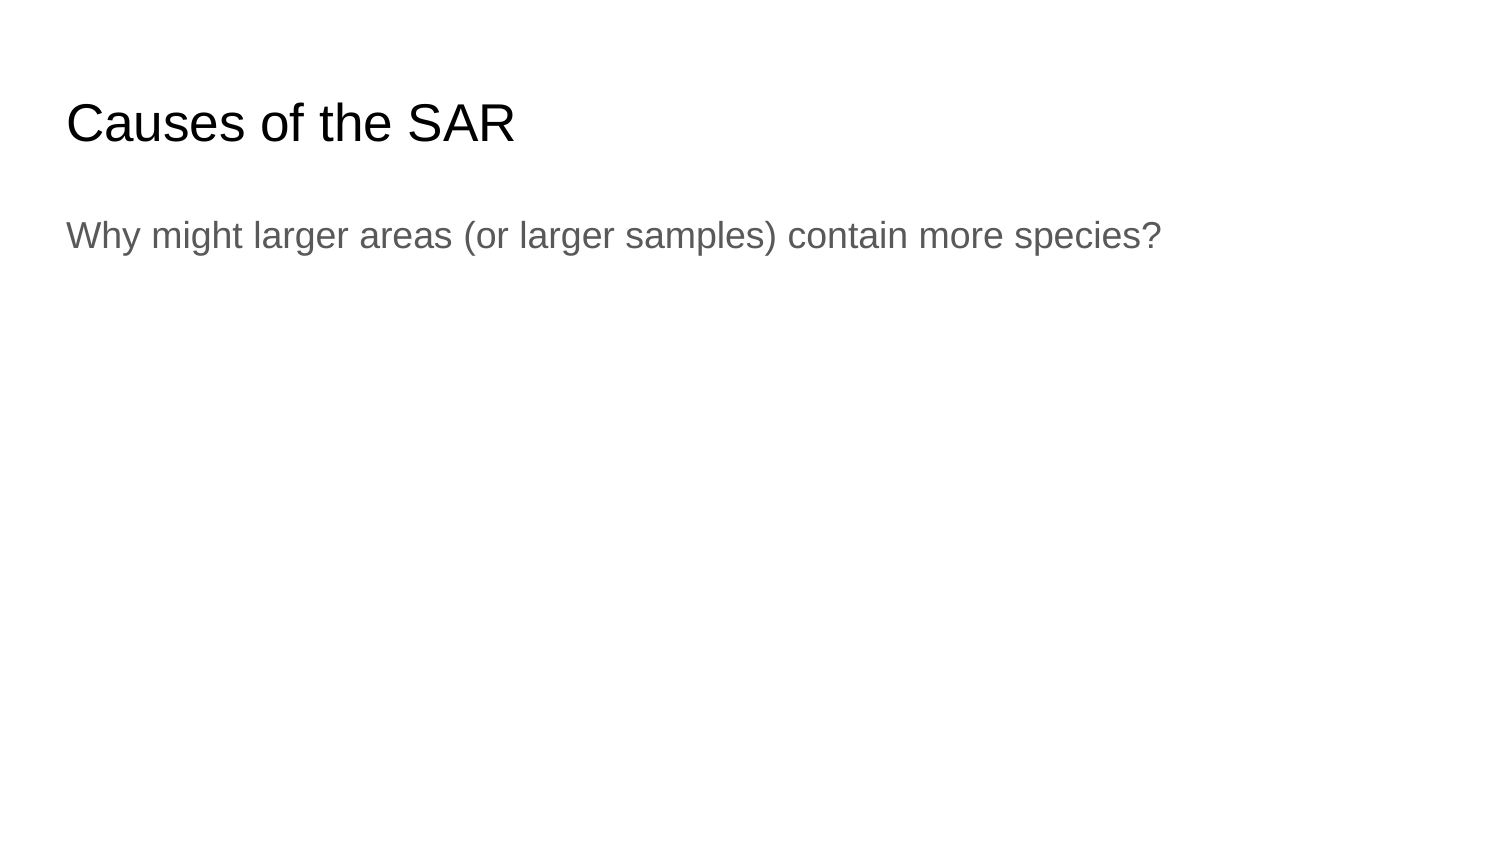

# Causes of the SAR
Why might larger areas (or larger samples) contain more species?